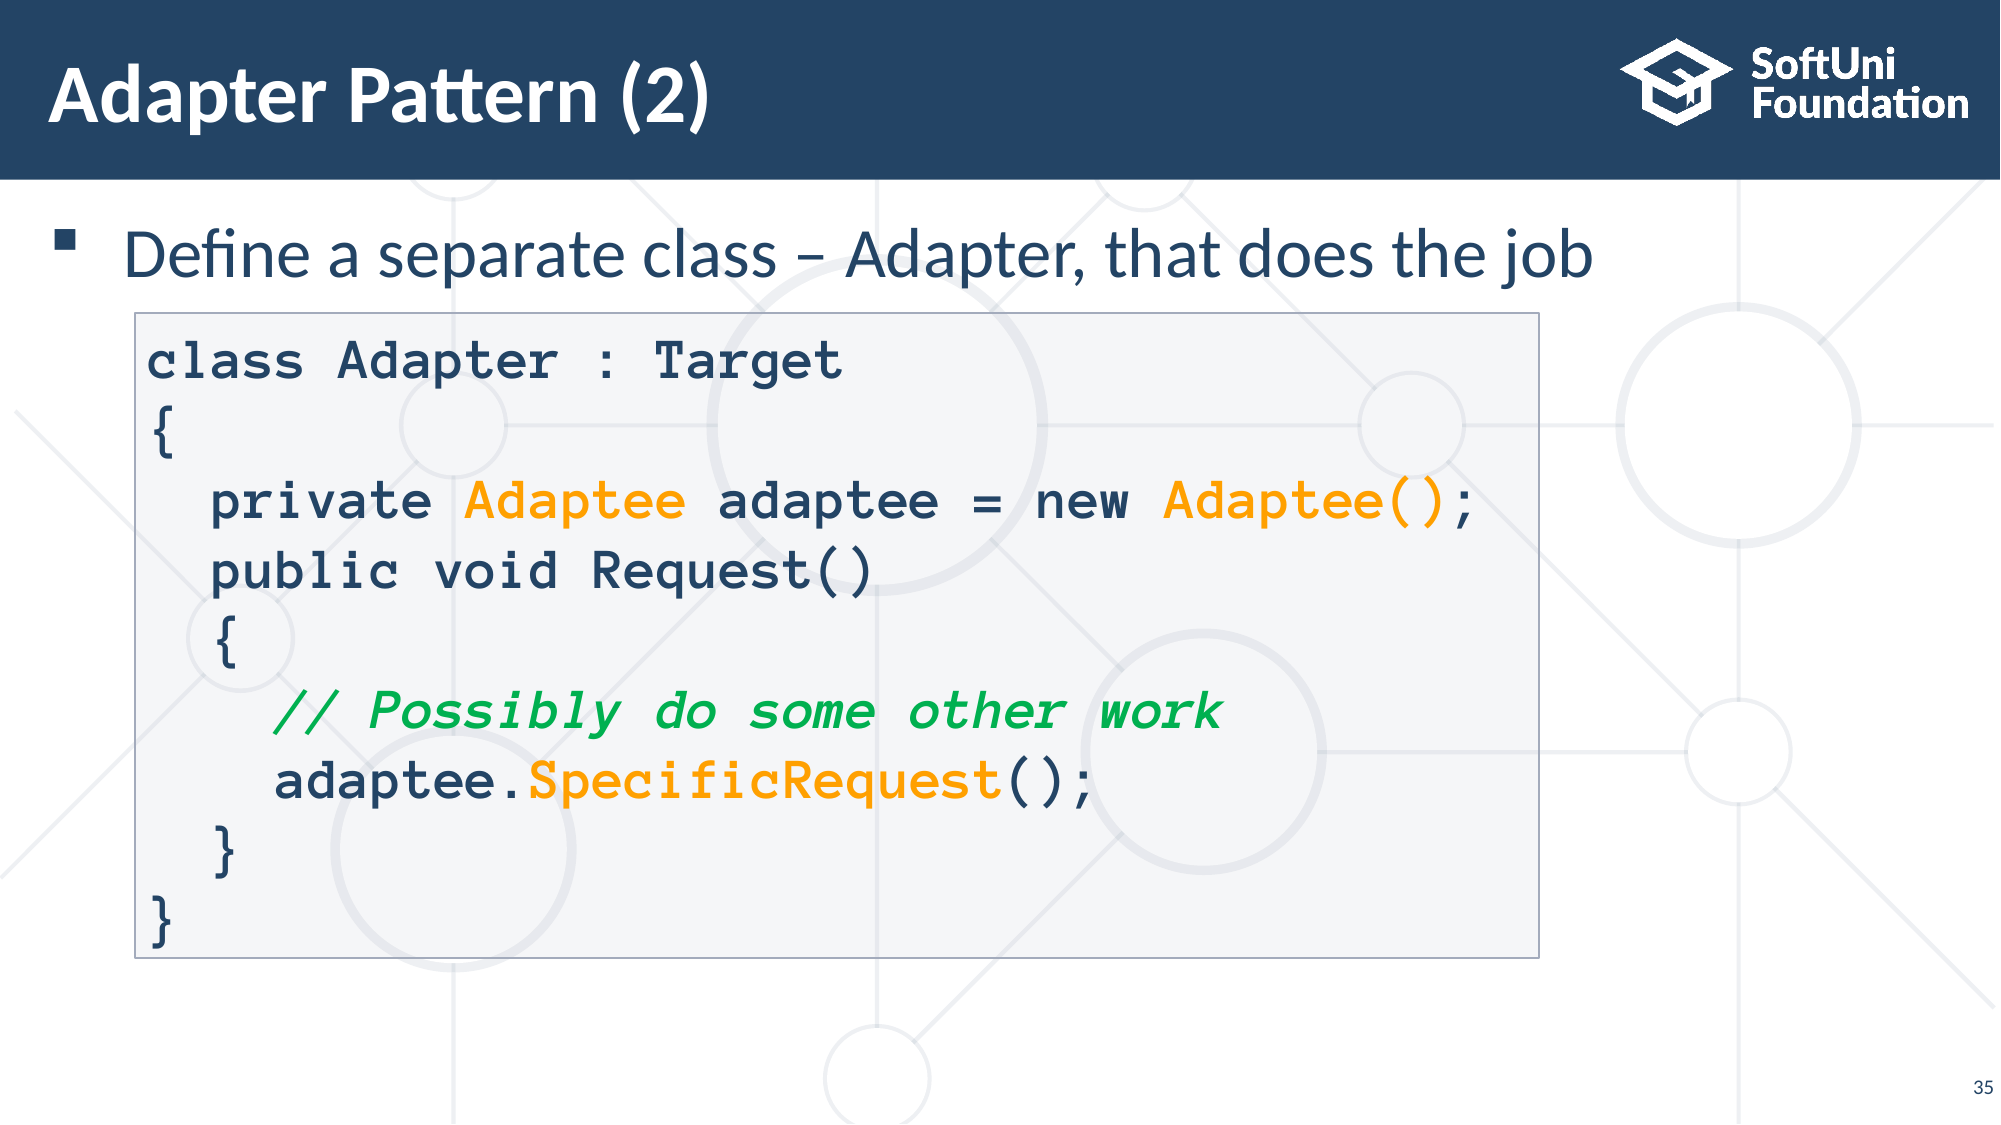

# Adapter Pattern (2)
Define a separate class – Adapter, that does the job
class Adapter : Target
{
  private Adaptee adaptee = new Adaptee();
  public void Request()
  {
    // Possibly do some other work
    adaptee.SpecificRequest();
  }
}
35